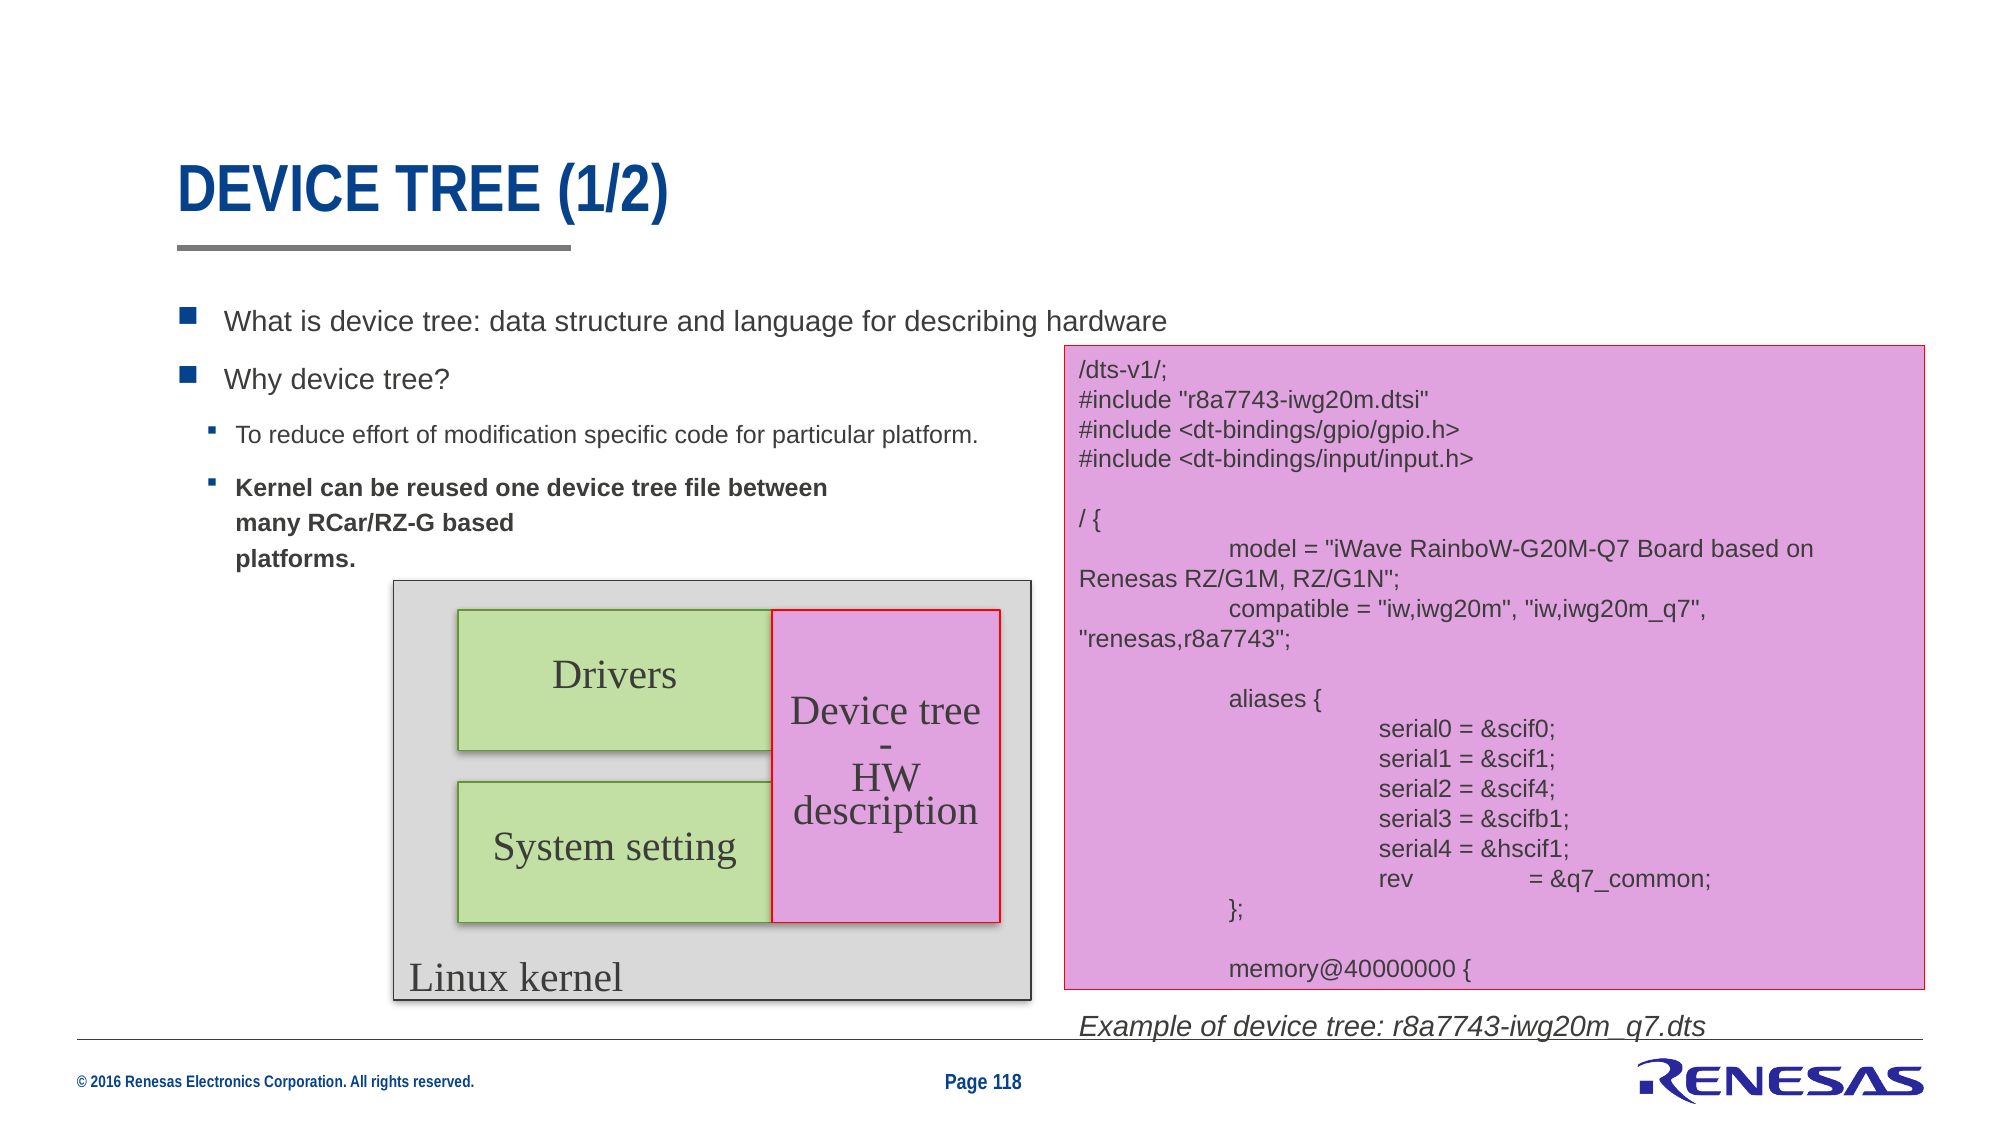

# Device tree (1/2)
What is device tree: data structure and language for describing hardware
Why device tree?
To reduce effort of modification specific code for particular platform.
Kernel can be reused one device tree file between
many RCar/RZ-G based
platforms.
/dts-v1/;
#include "r8a7743-iwg20m.dtsi"
#include <dt-bindings/gpio/gpio.h>
#include <dt-bindings/input/input.h>

/ {
	model = "iWave RainboW-G20M-Q7 Board based on Renesas RZ/G1M, RZ/G1N";
	compatible = "iw,iwg20m", "iw,iwg20m_q7", "renesas,r8a7743";

	aliases {
		serial0 = &scif0;
		serial1 = &scif1;
		serial2 = &scif4;
		serial3 = &scifb1;
		serial4 = &hscif1;
		rev	= &q7_common;
	};

	memory@40000000 {
Example of device tree: r8a7743-iwg20m_q7.dts
Linux kernel
Drivers
Device tree -
HW description
System setting
Page 118